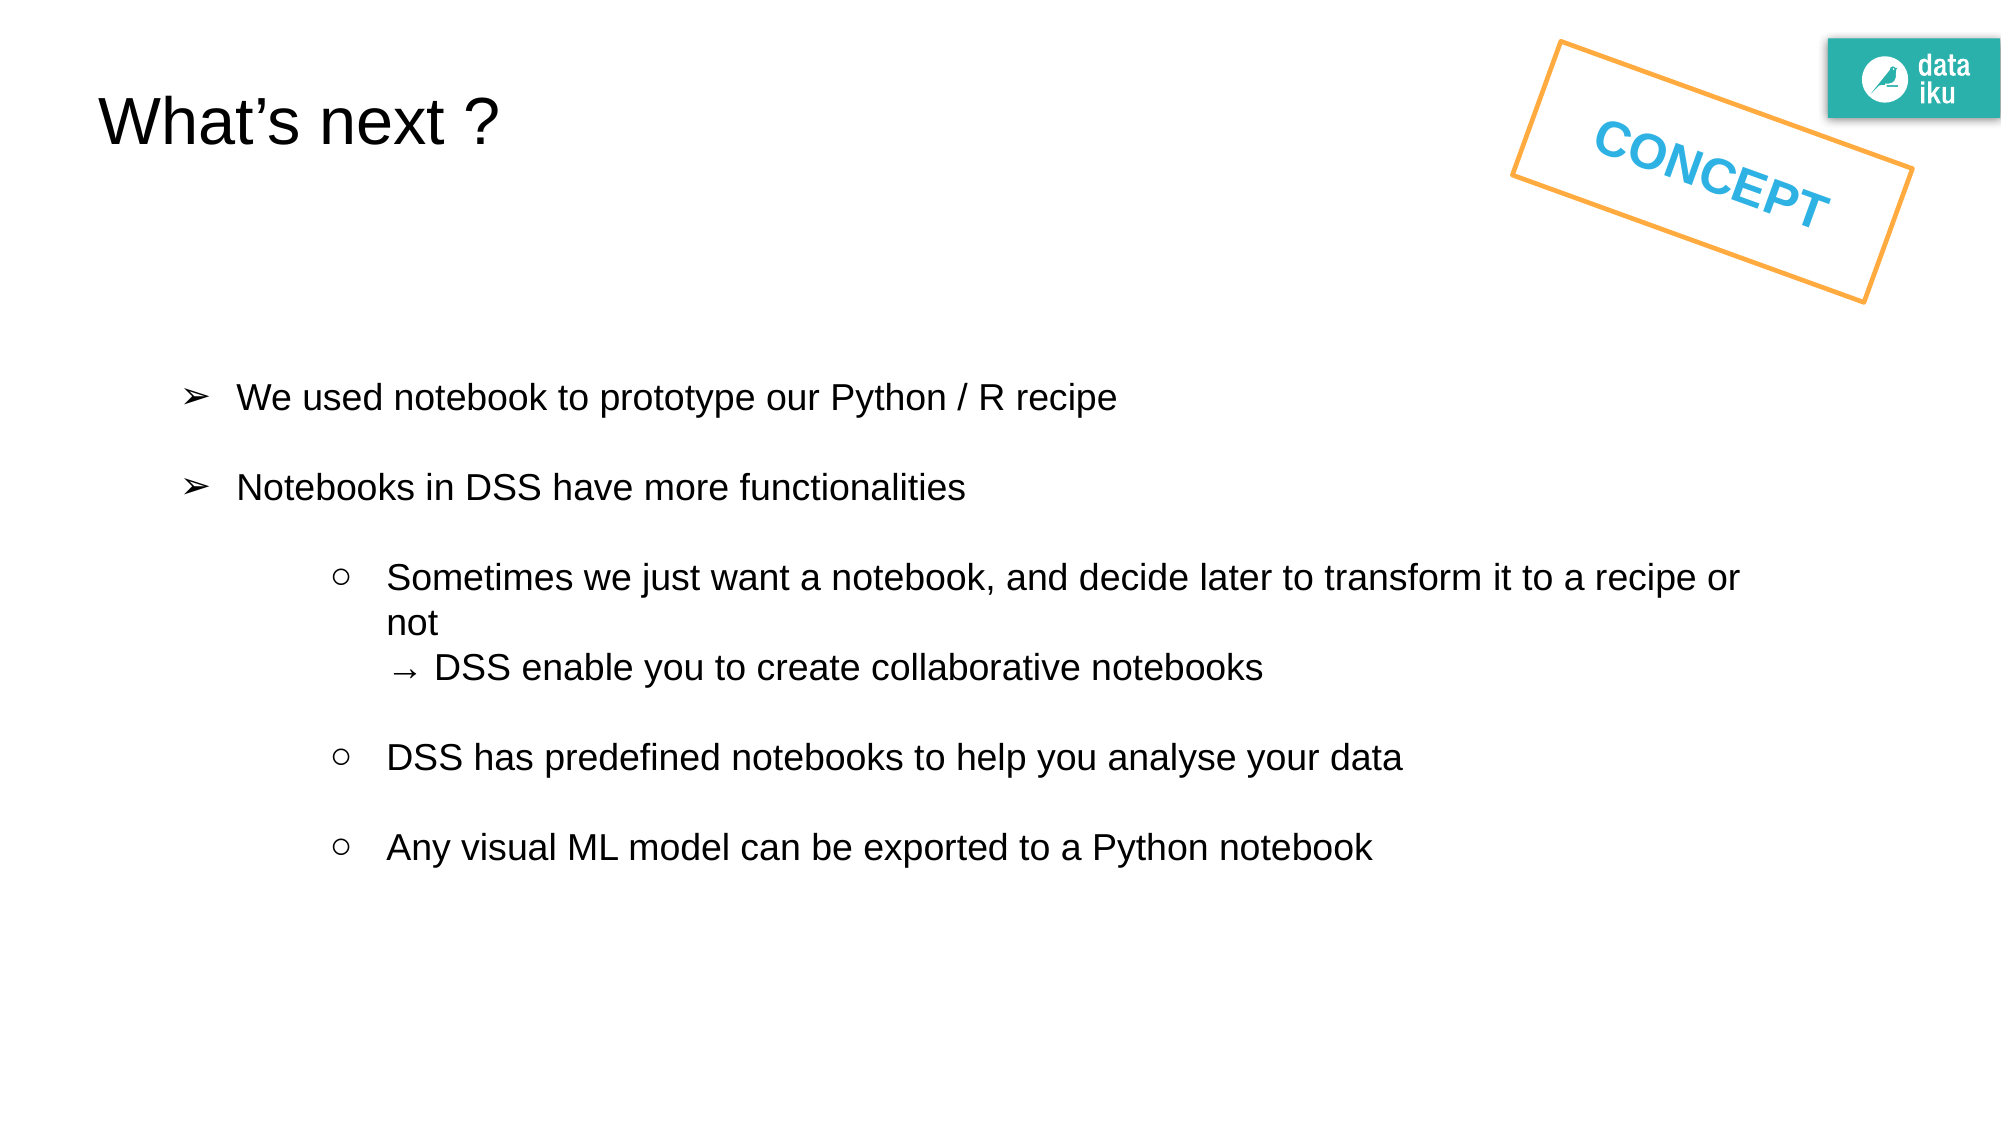

# What’s next ?
CONCEPT
We used notebook to prototype our Python / R recipe
Notebooks in DSS have more functionalities
Sometimes we just want a notebook, and decide later to transform it to a recipe or not
→ DSS enable you to create collaborative notebooks
DSS has predefined notebooks to help you analyse your data
Any visual ML model can be exported to a Python notebook